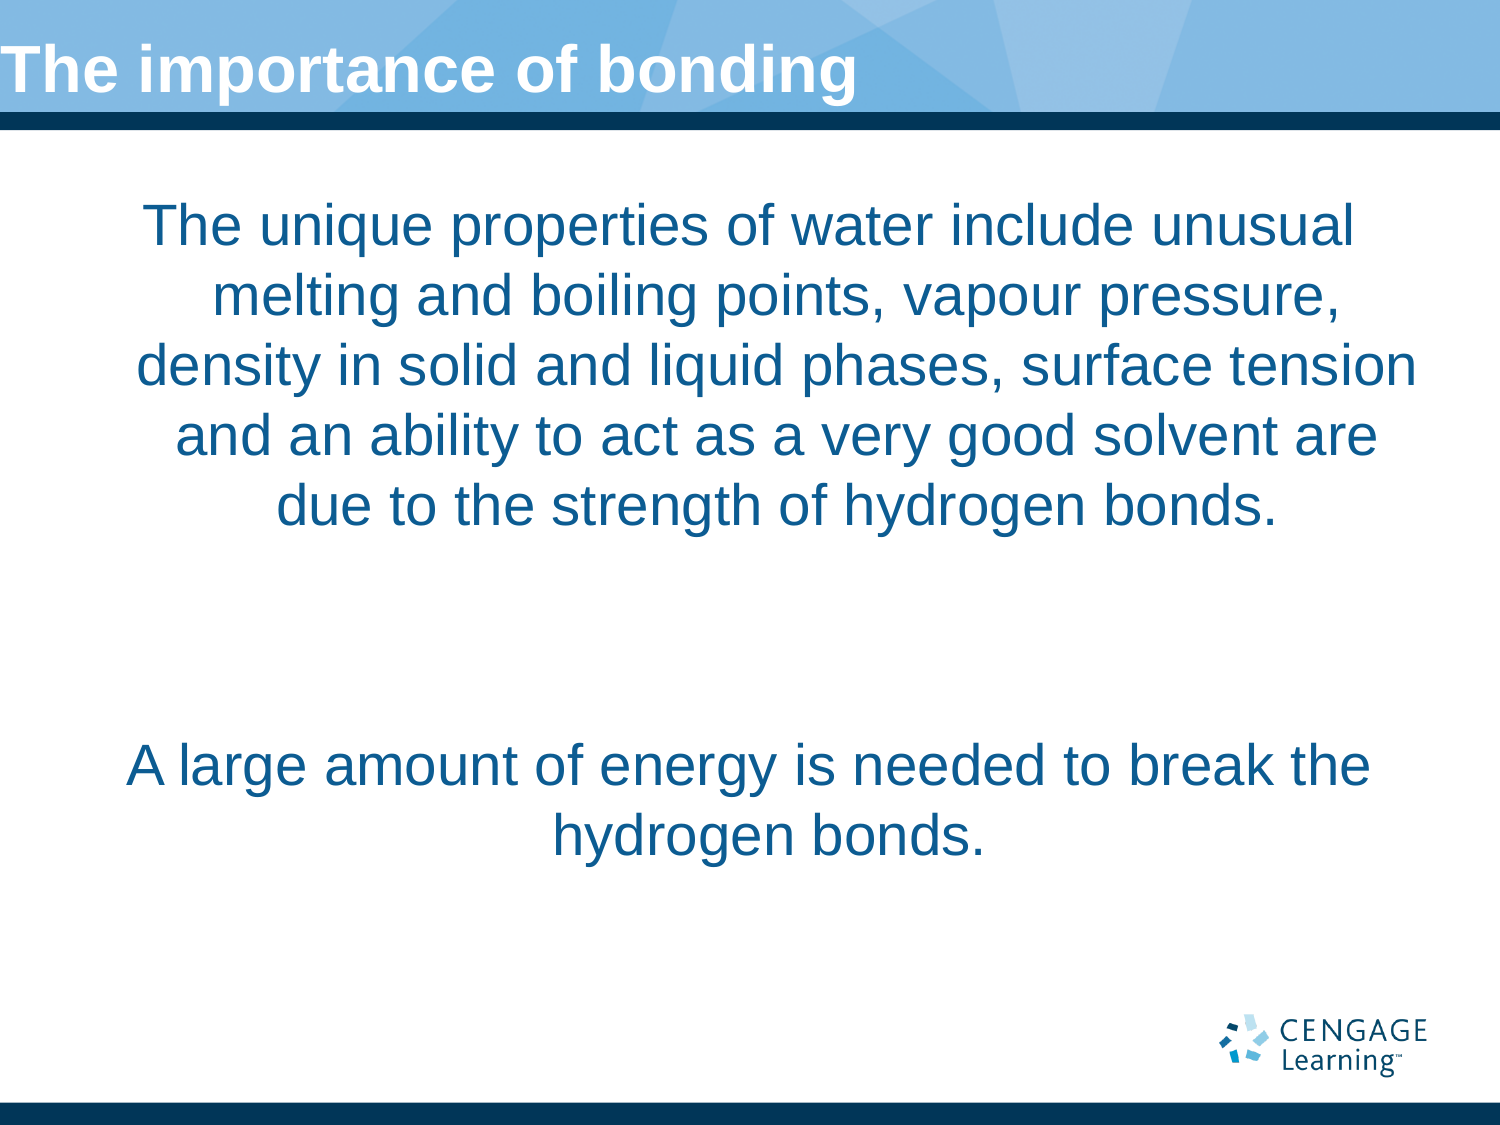

# The importance of bonding
The unique properties of water include unusual melting and boiling points, vapour pressure, density in solid and liquid phases, surface tension and an ability to act as a very good solvent are due to the strength of hydrogen bonds.

A large amount of energy is needed to break the hydrogen bonds.